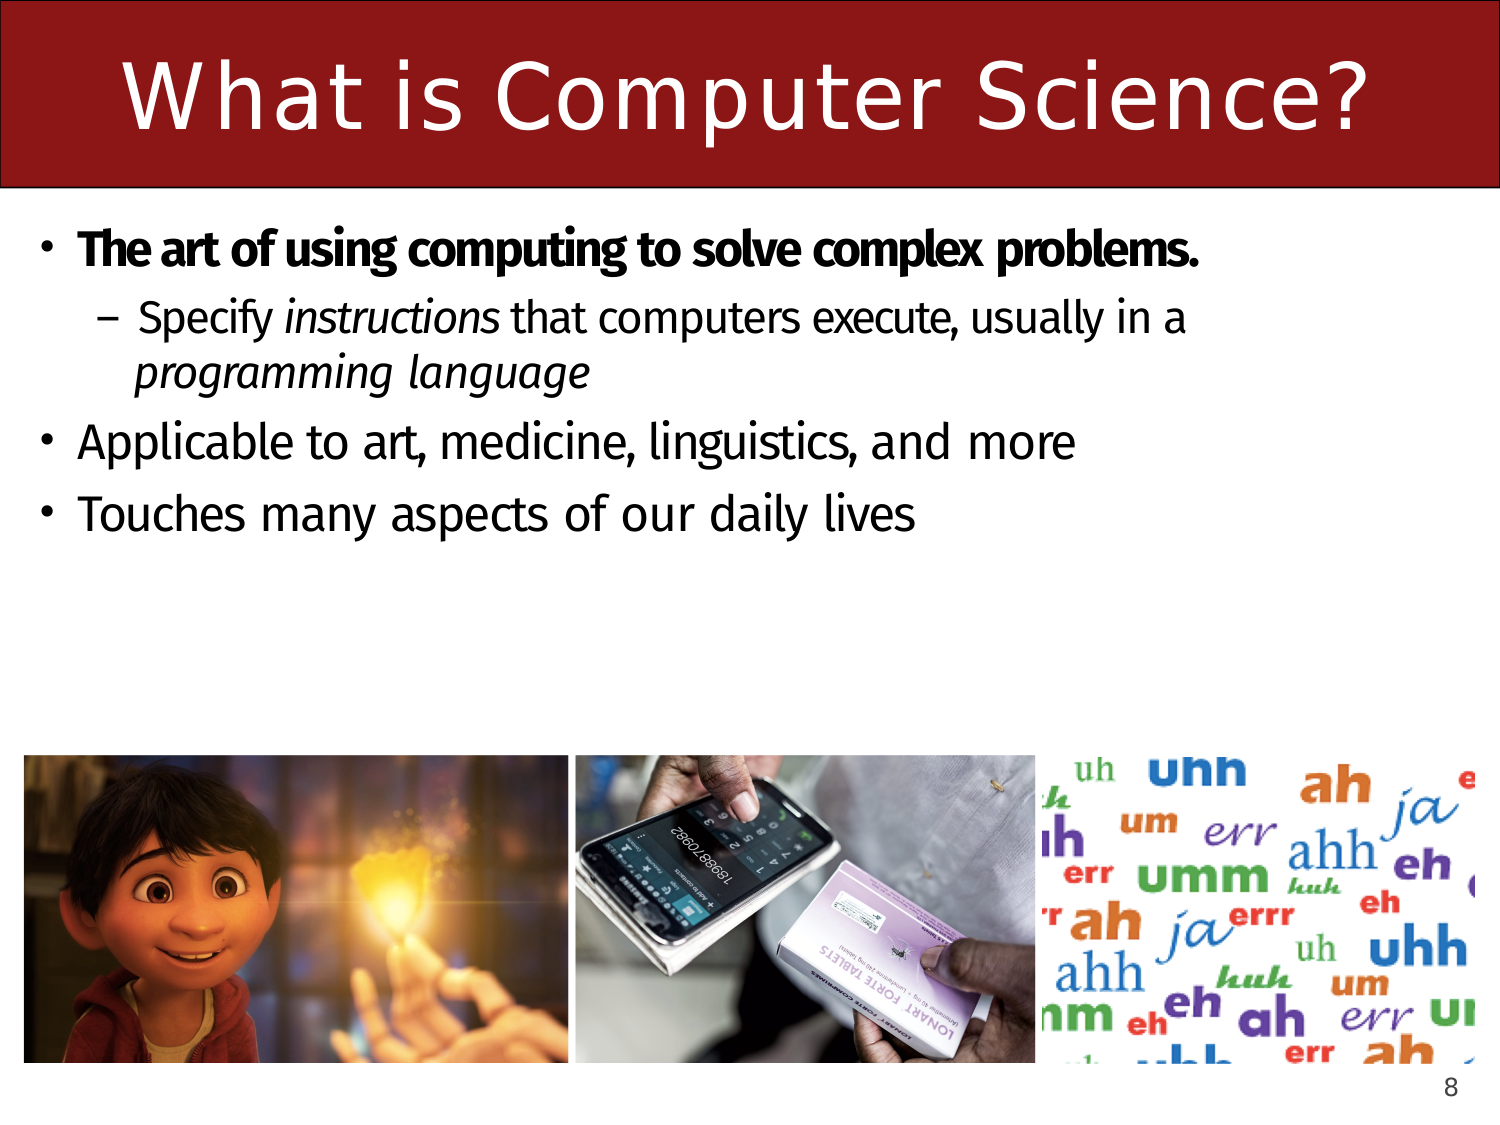

# What is Computer Science?
The art of using computing to solve complex problems.
– Specify instructions that computers execute, usually in a
programming language
Applicable to art, medicine, linguistics, and more
Touches many aspects of our daily lives

8